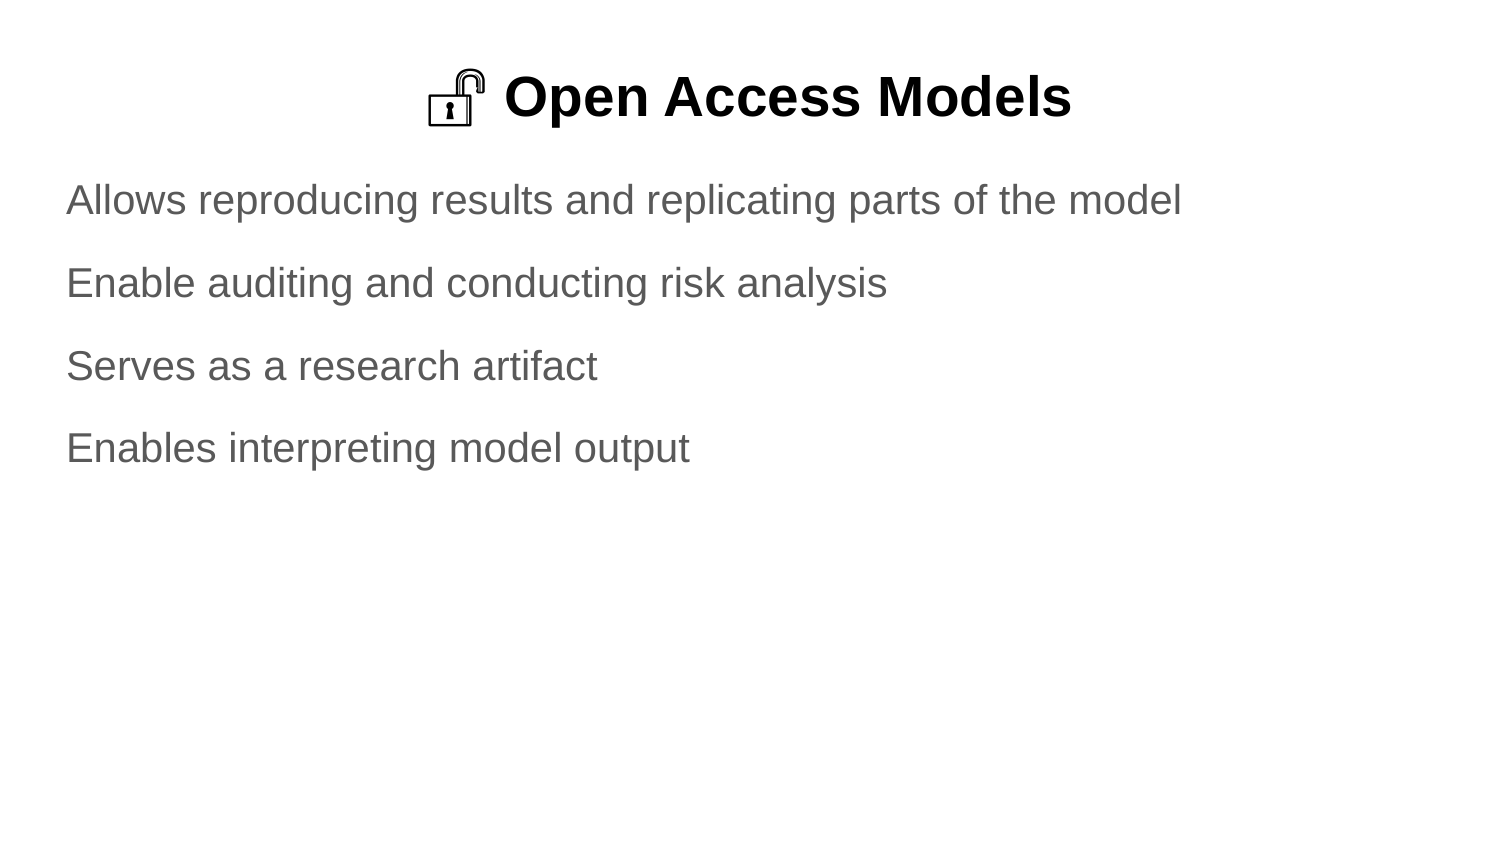

# 🔓 Open Access Models
Allows reproducing results and replicating parts of the model
Enable auditing and conducting risk analysis
Serves as a research artifact
Enables interpreting model output